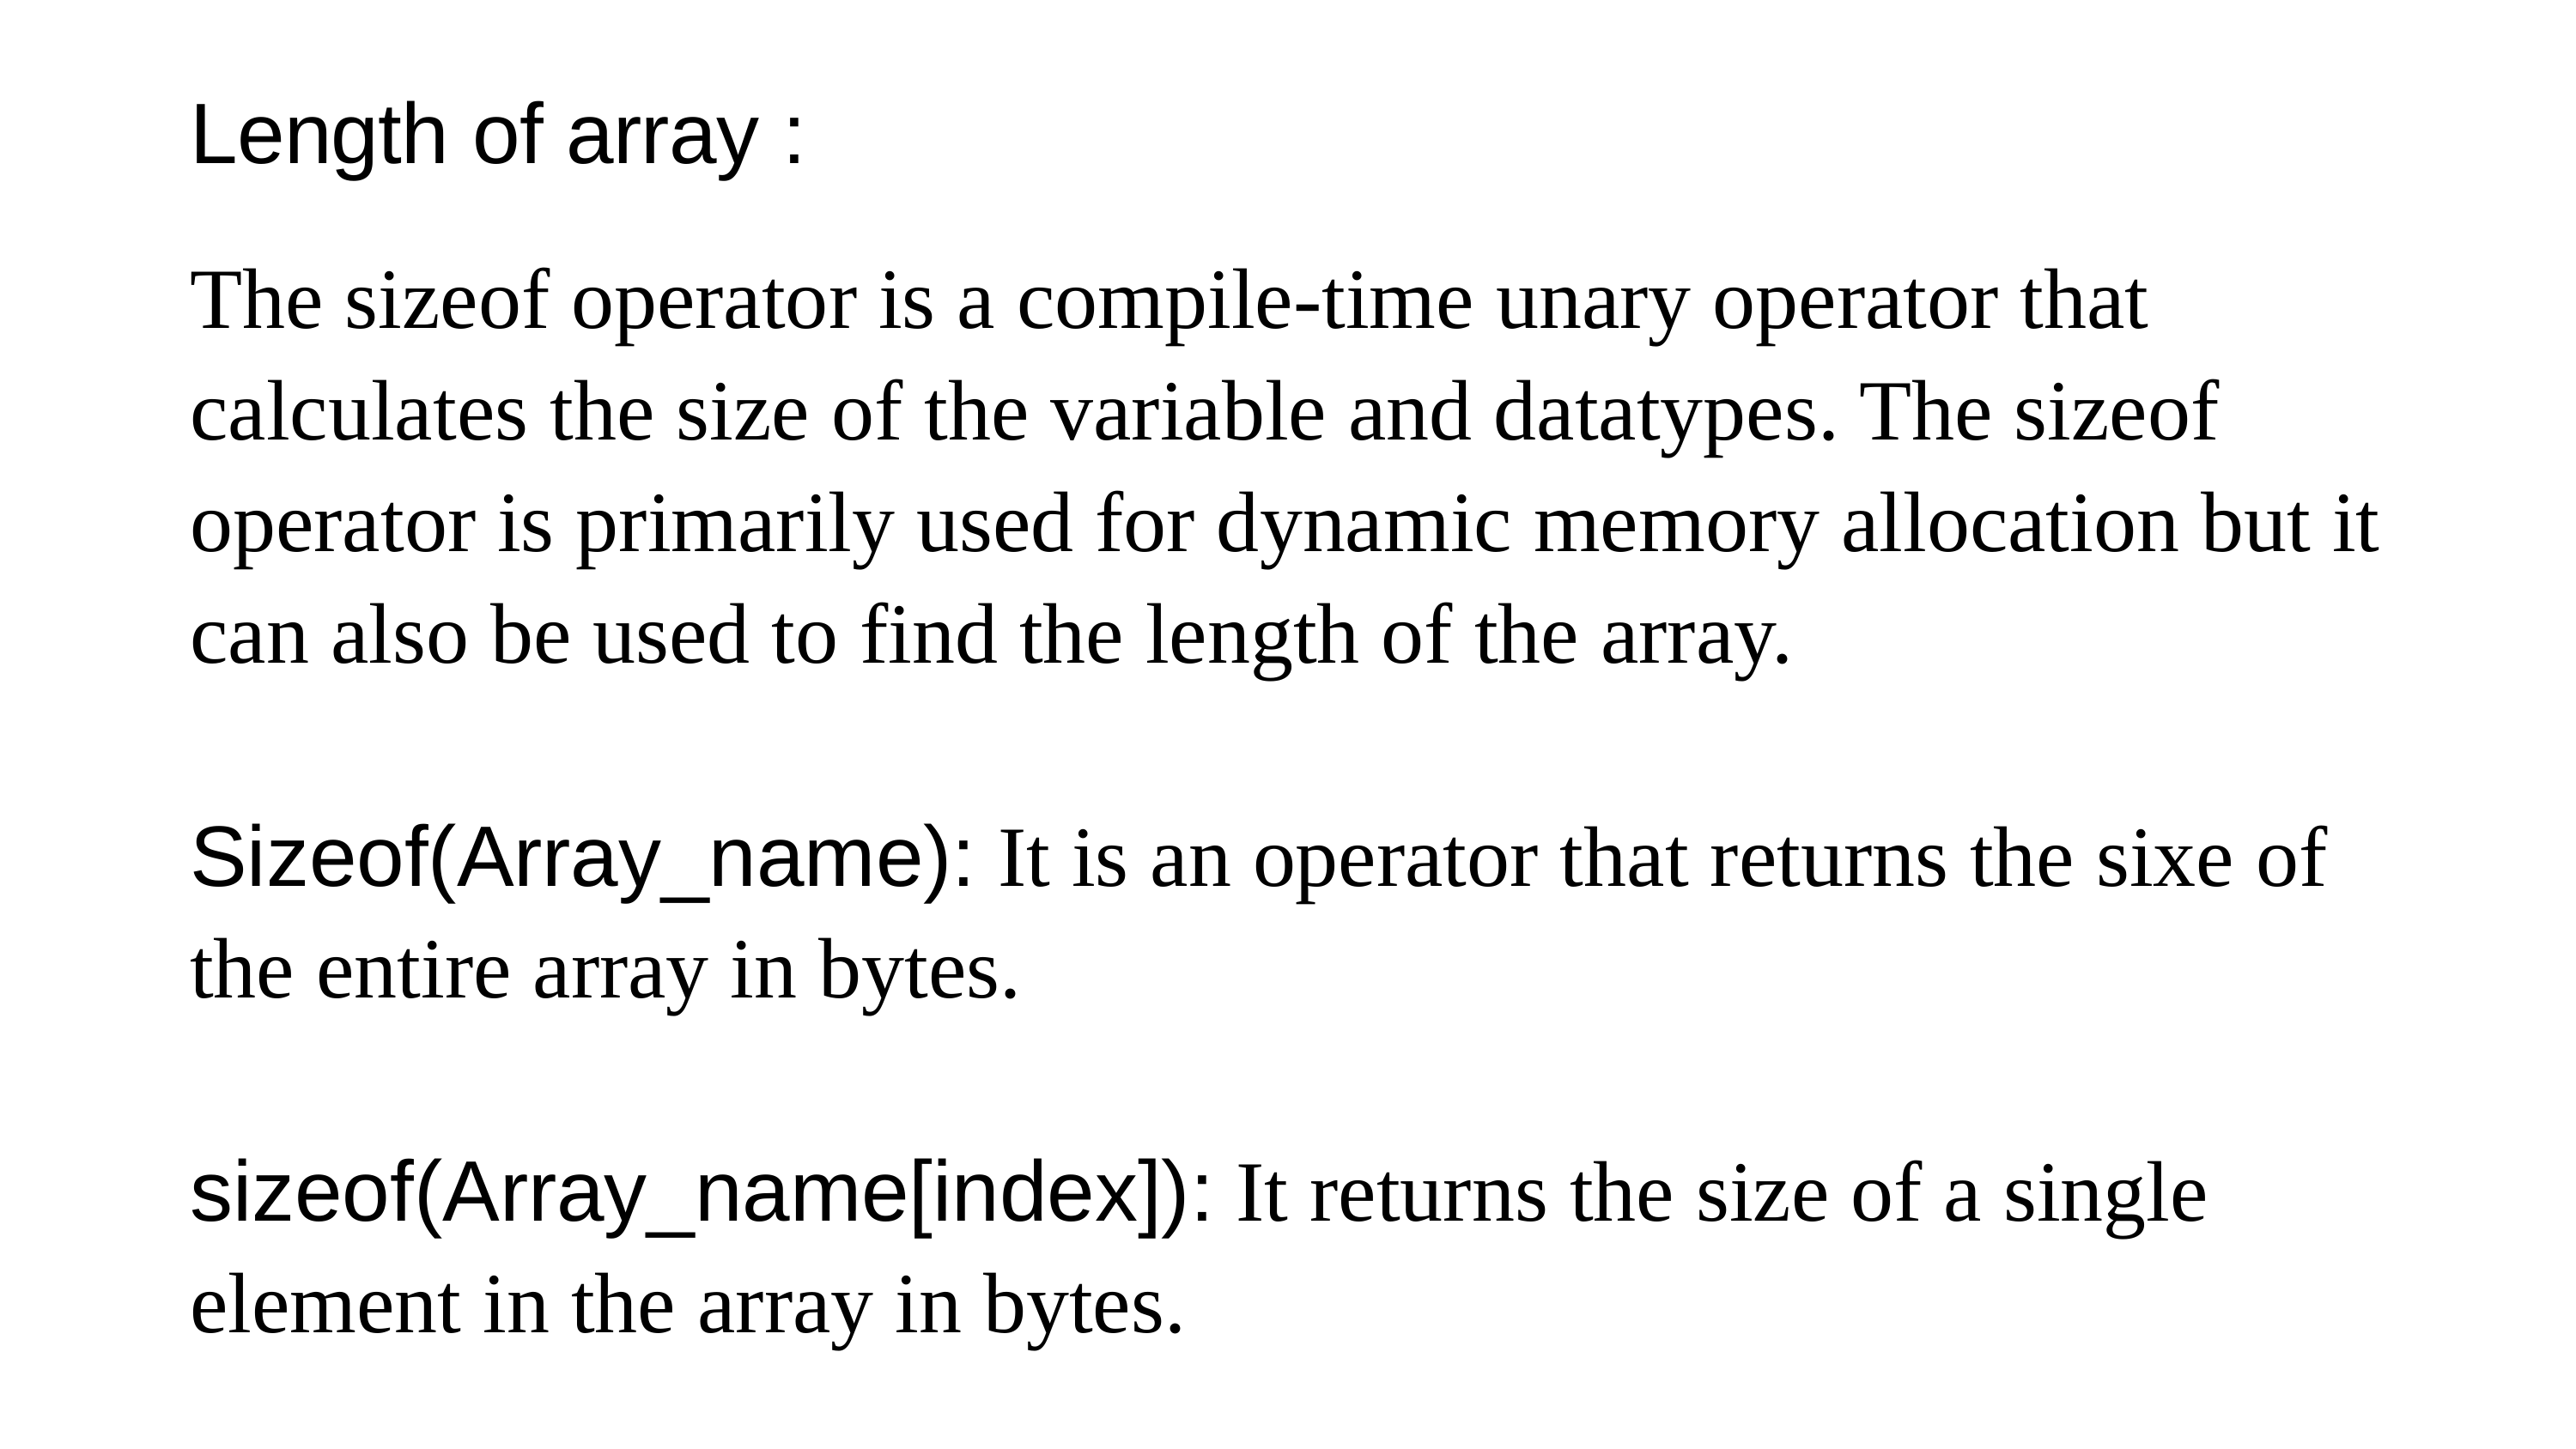

Length of array :
The sizeof operator is a compile-time unary operator that calculates the size of the variable and datatypes. The sizeof operator is primarily used for dynamic memory allocation but it can also be used to find the length of the array.

Sizeof(Array_name): It is an operator that returns the sixe of the entire array in bytes.

sizeof(Array_name[index]): It returns the size of a single element in the array in bytes.